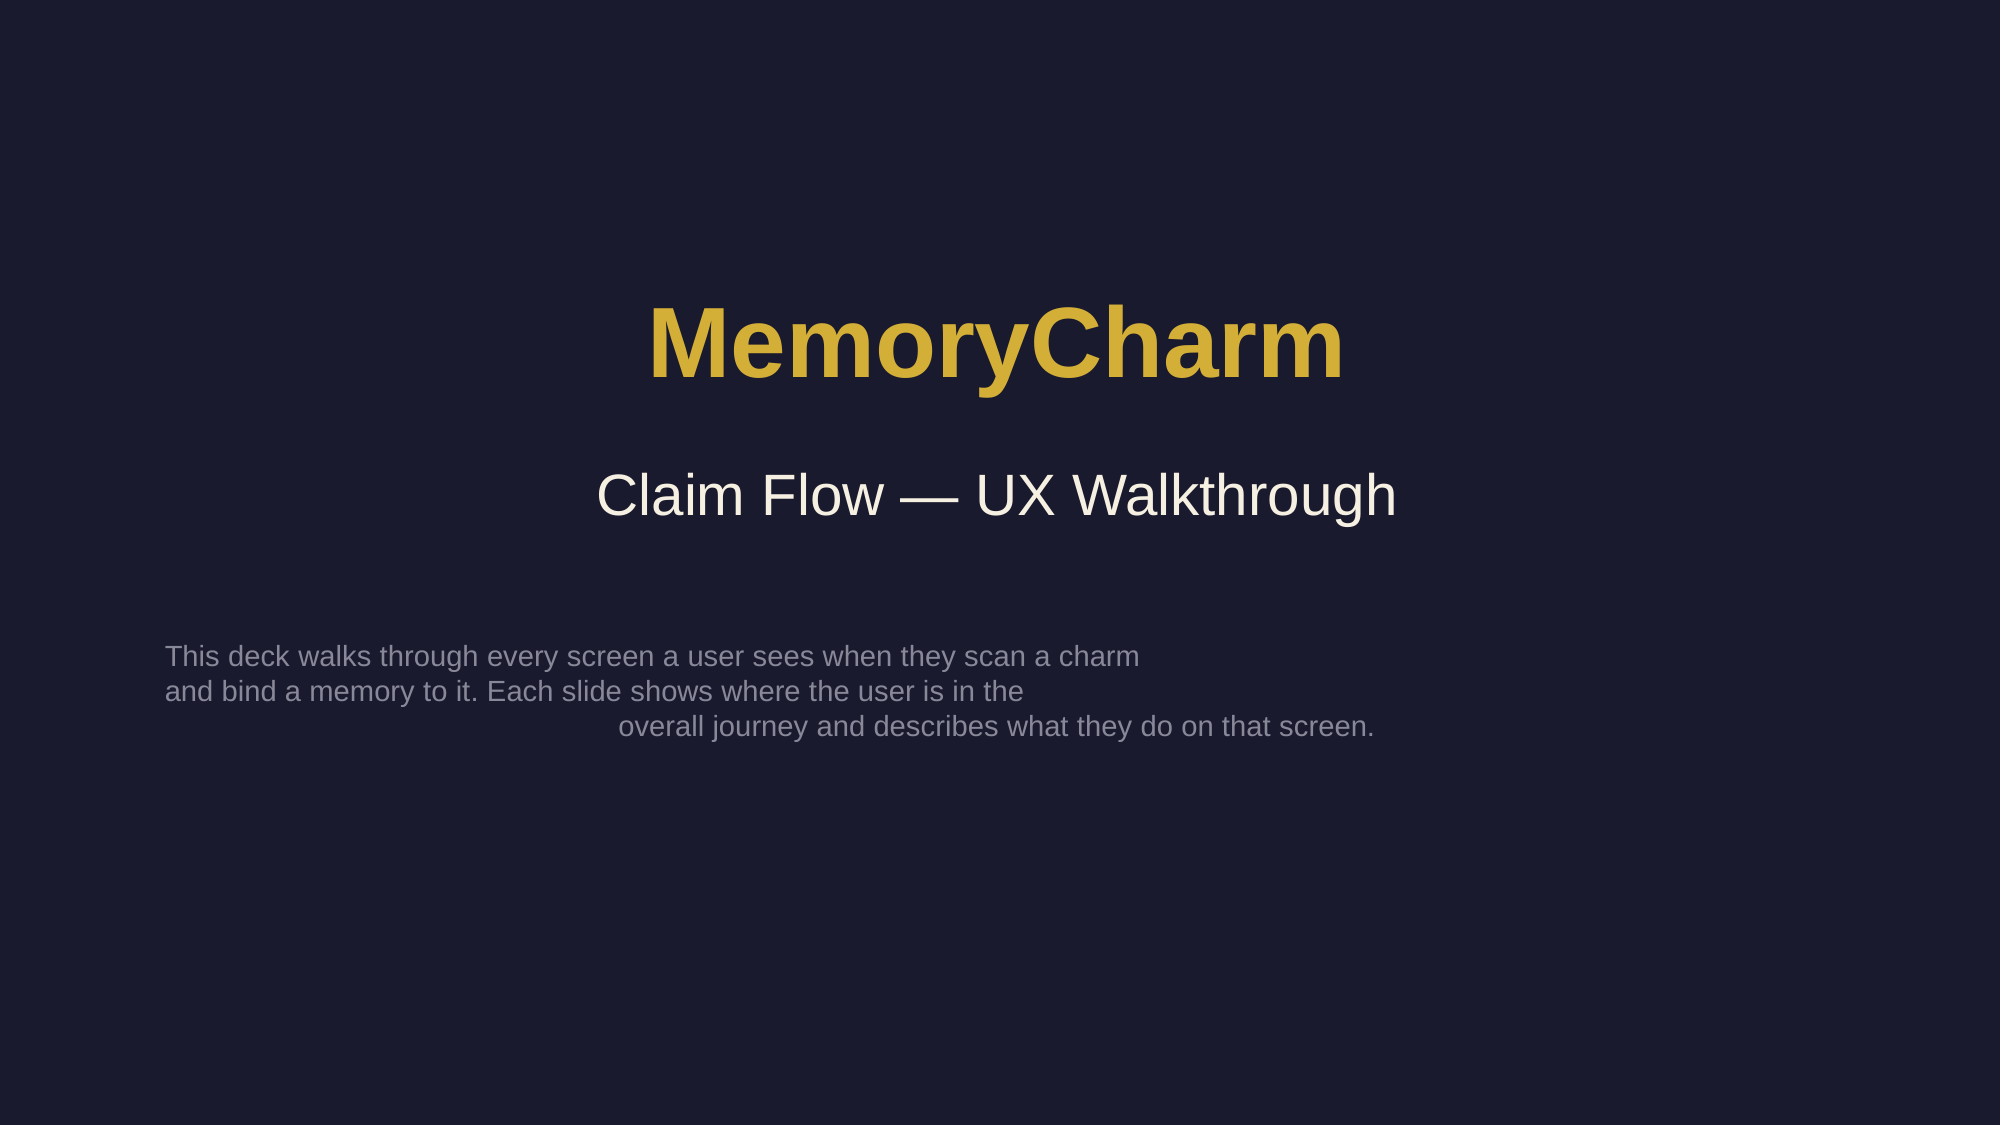

MemoryCharm
Claim Flow — UX Walkthrough
This deck walks through every screen a user sees when they scan a charm
and bind a memory to it. Each slide shows where the user is in the
overall journey and describes what they do on that screen.